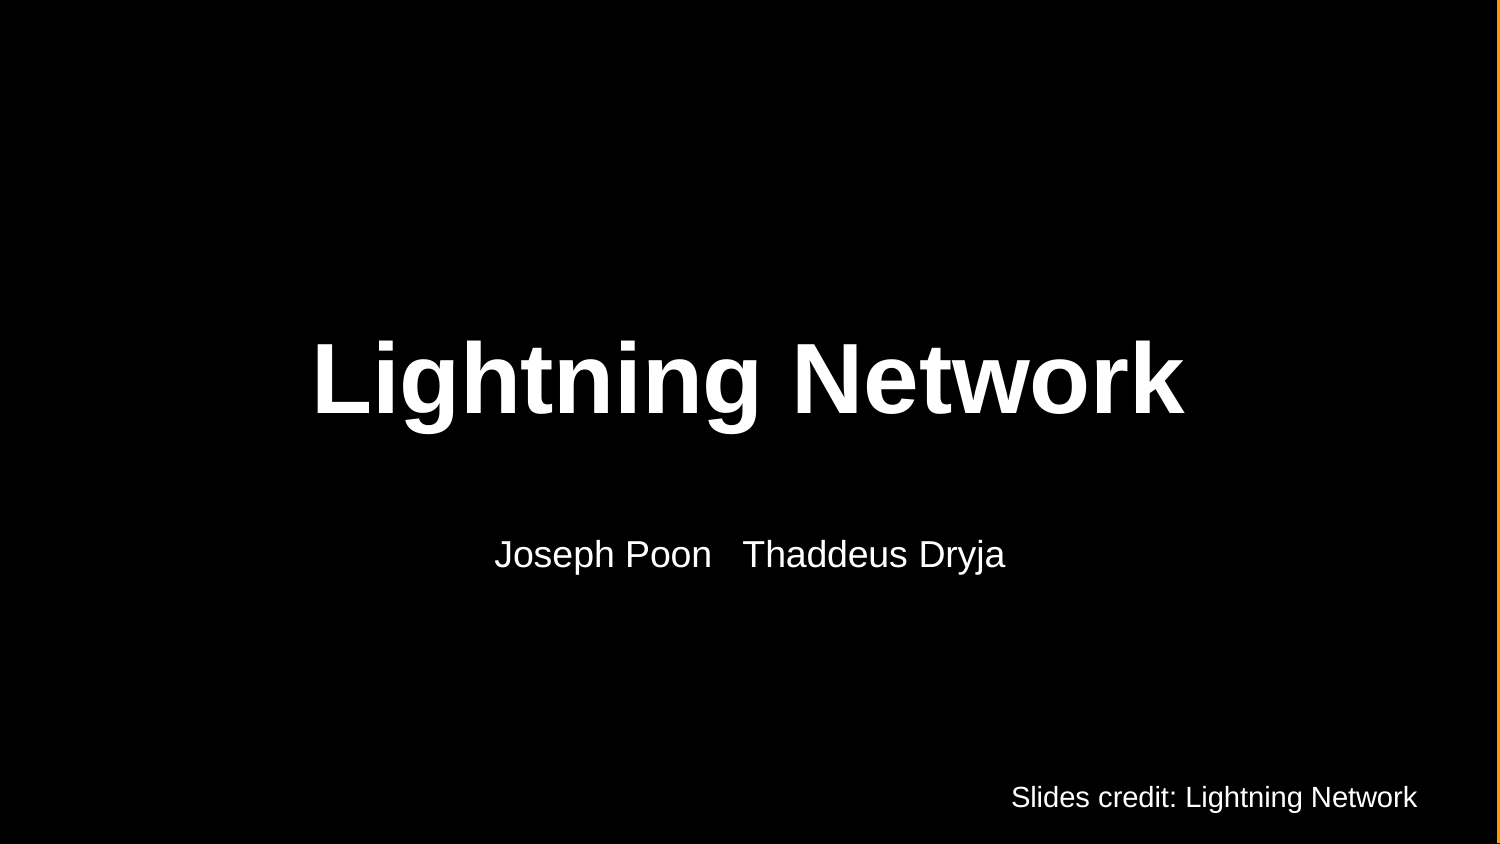

# Lightning Network
Joseph Poon   Thaddeus Dryja
Slides credit: Lightning Network